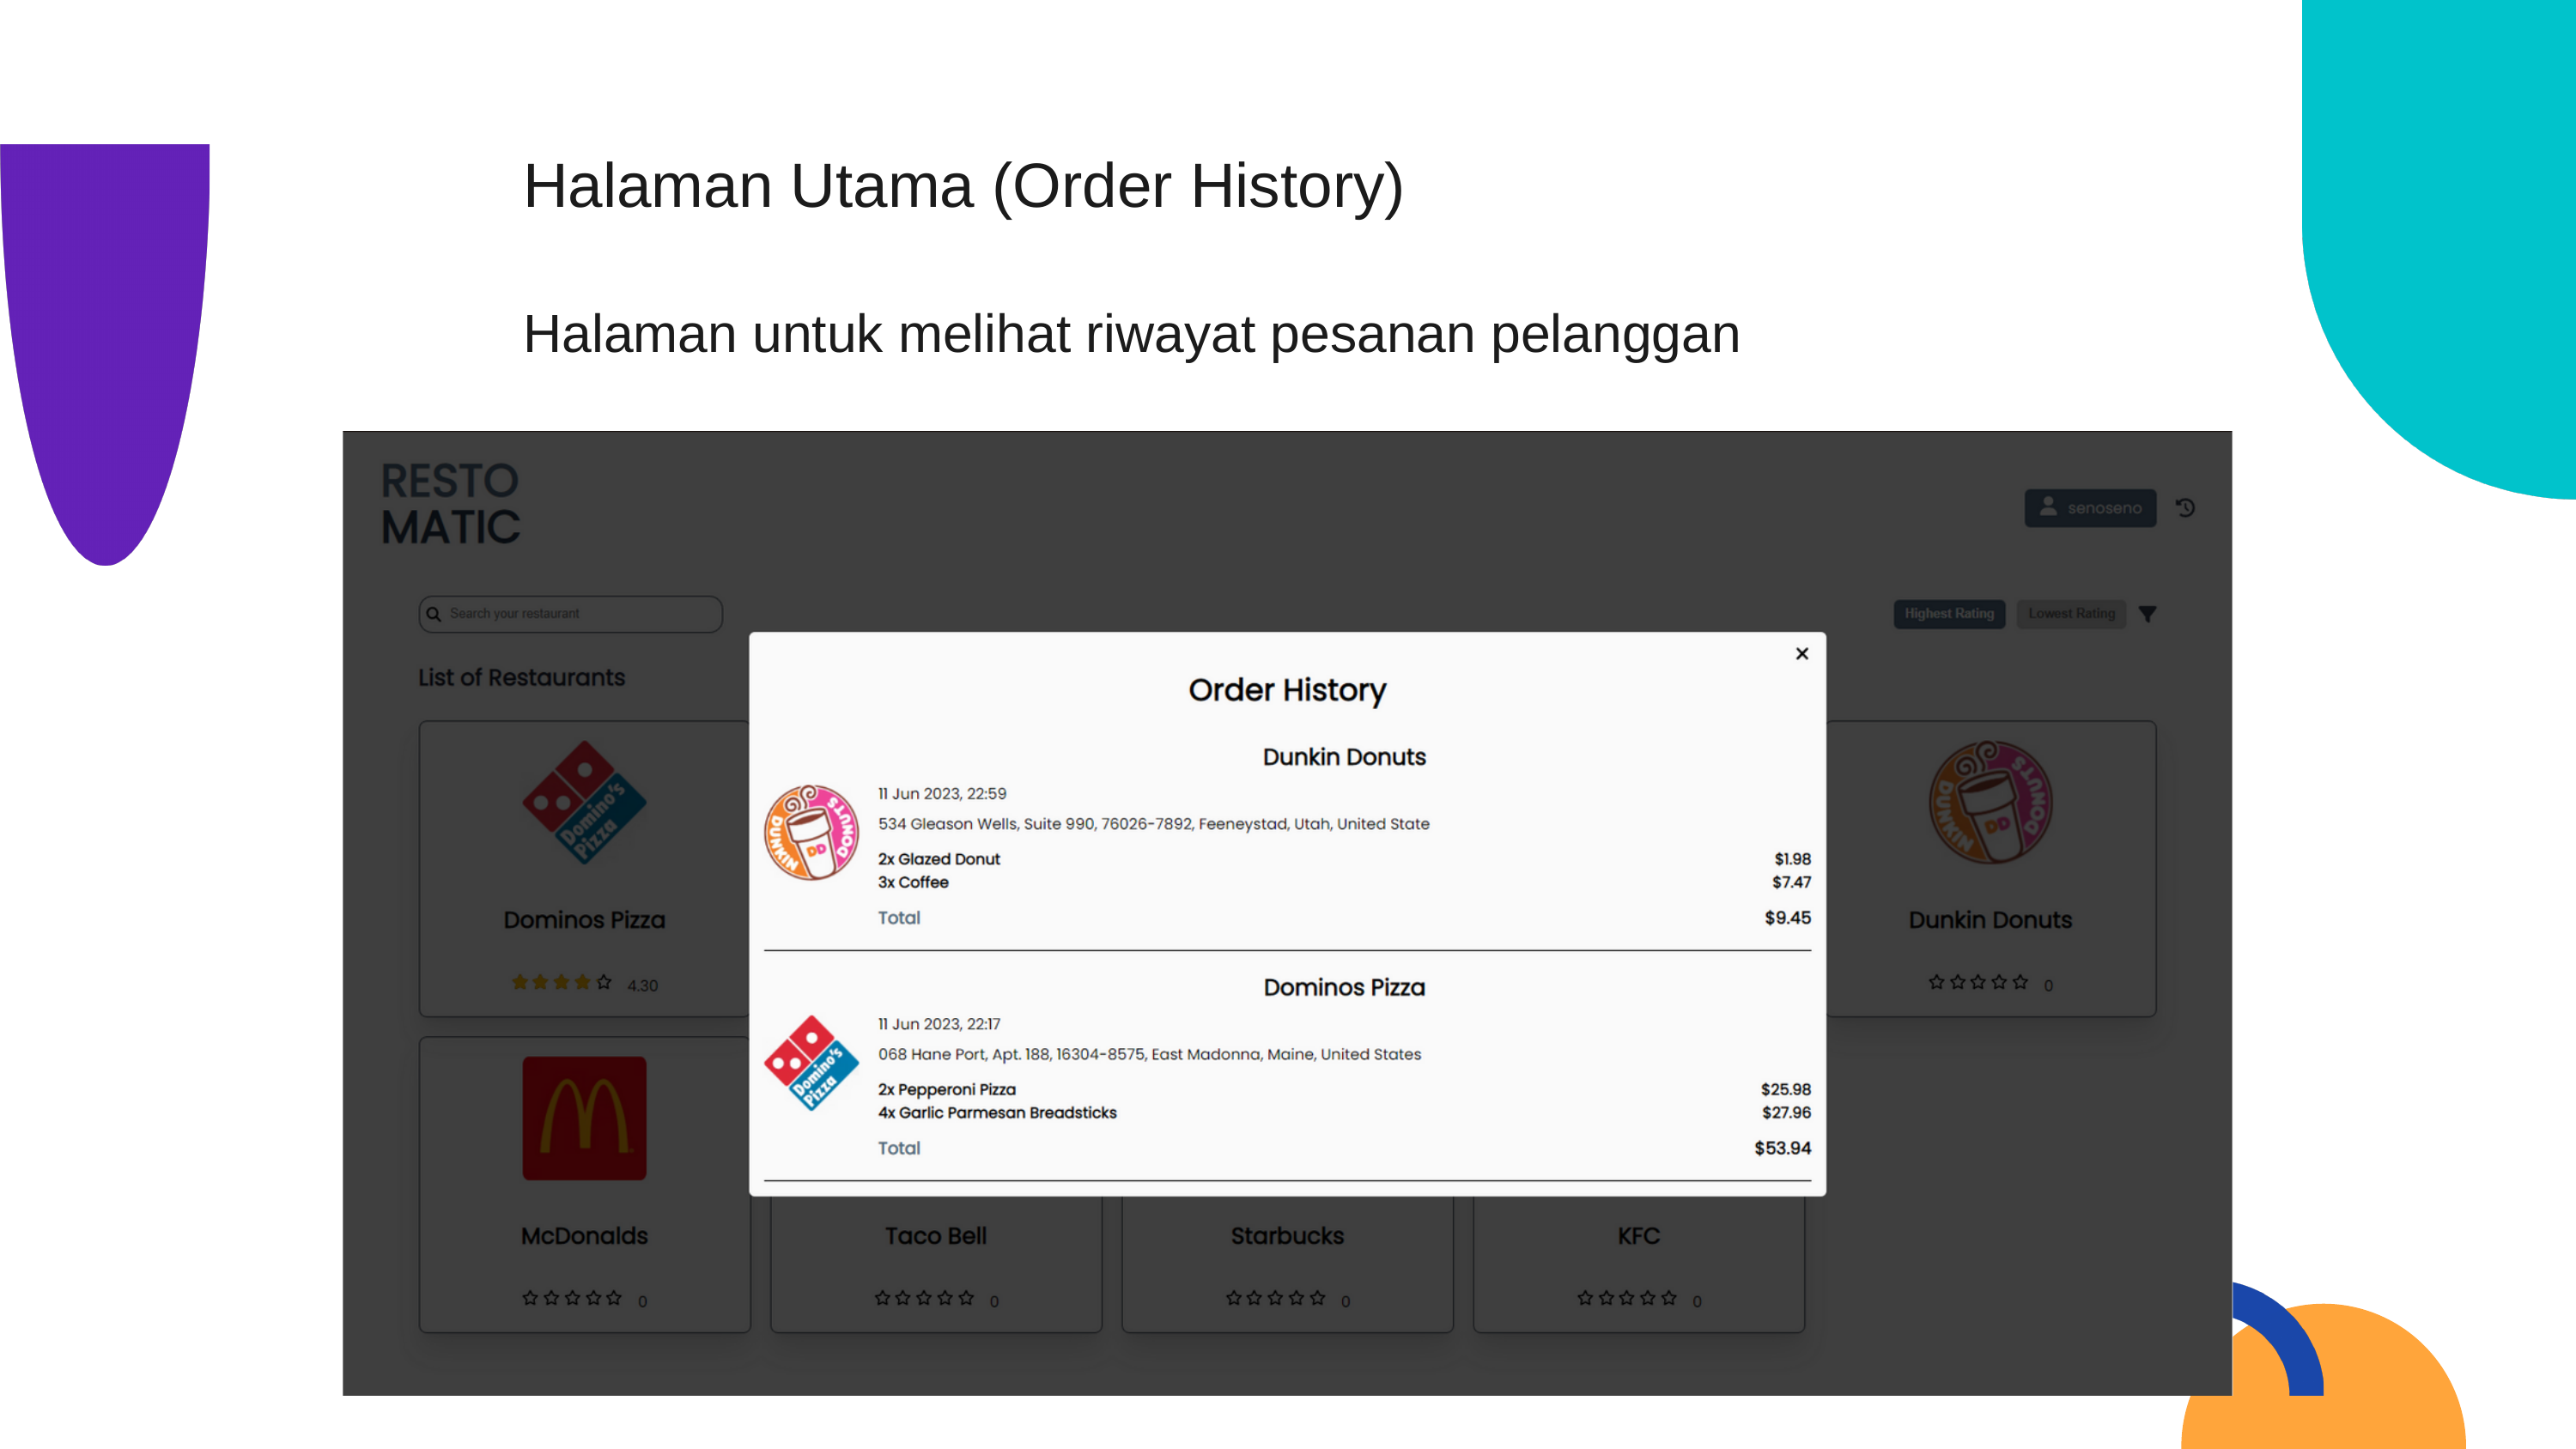

Halaman Utama (Order History)

Halaman untuk melihat riwayat pesanan pelanggan